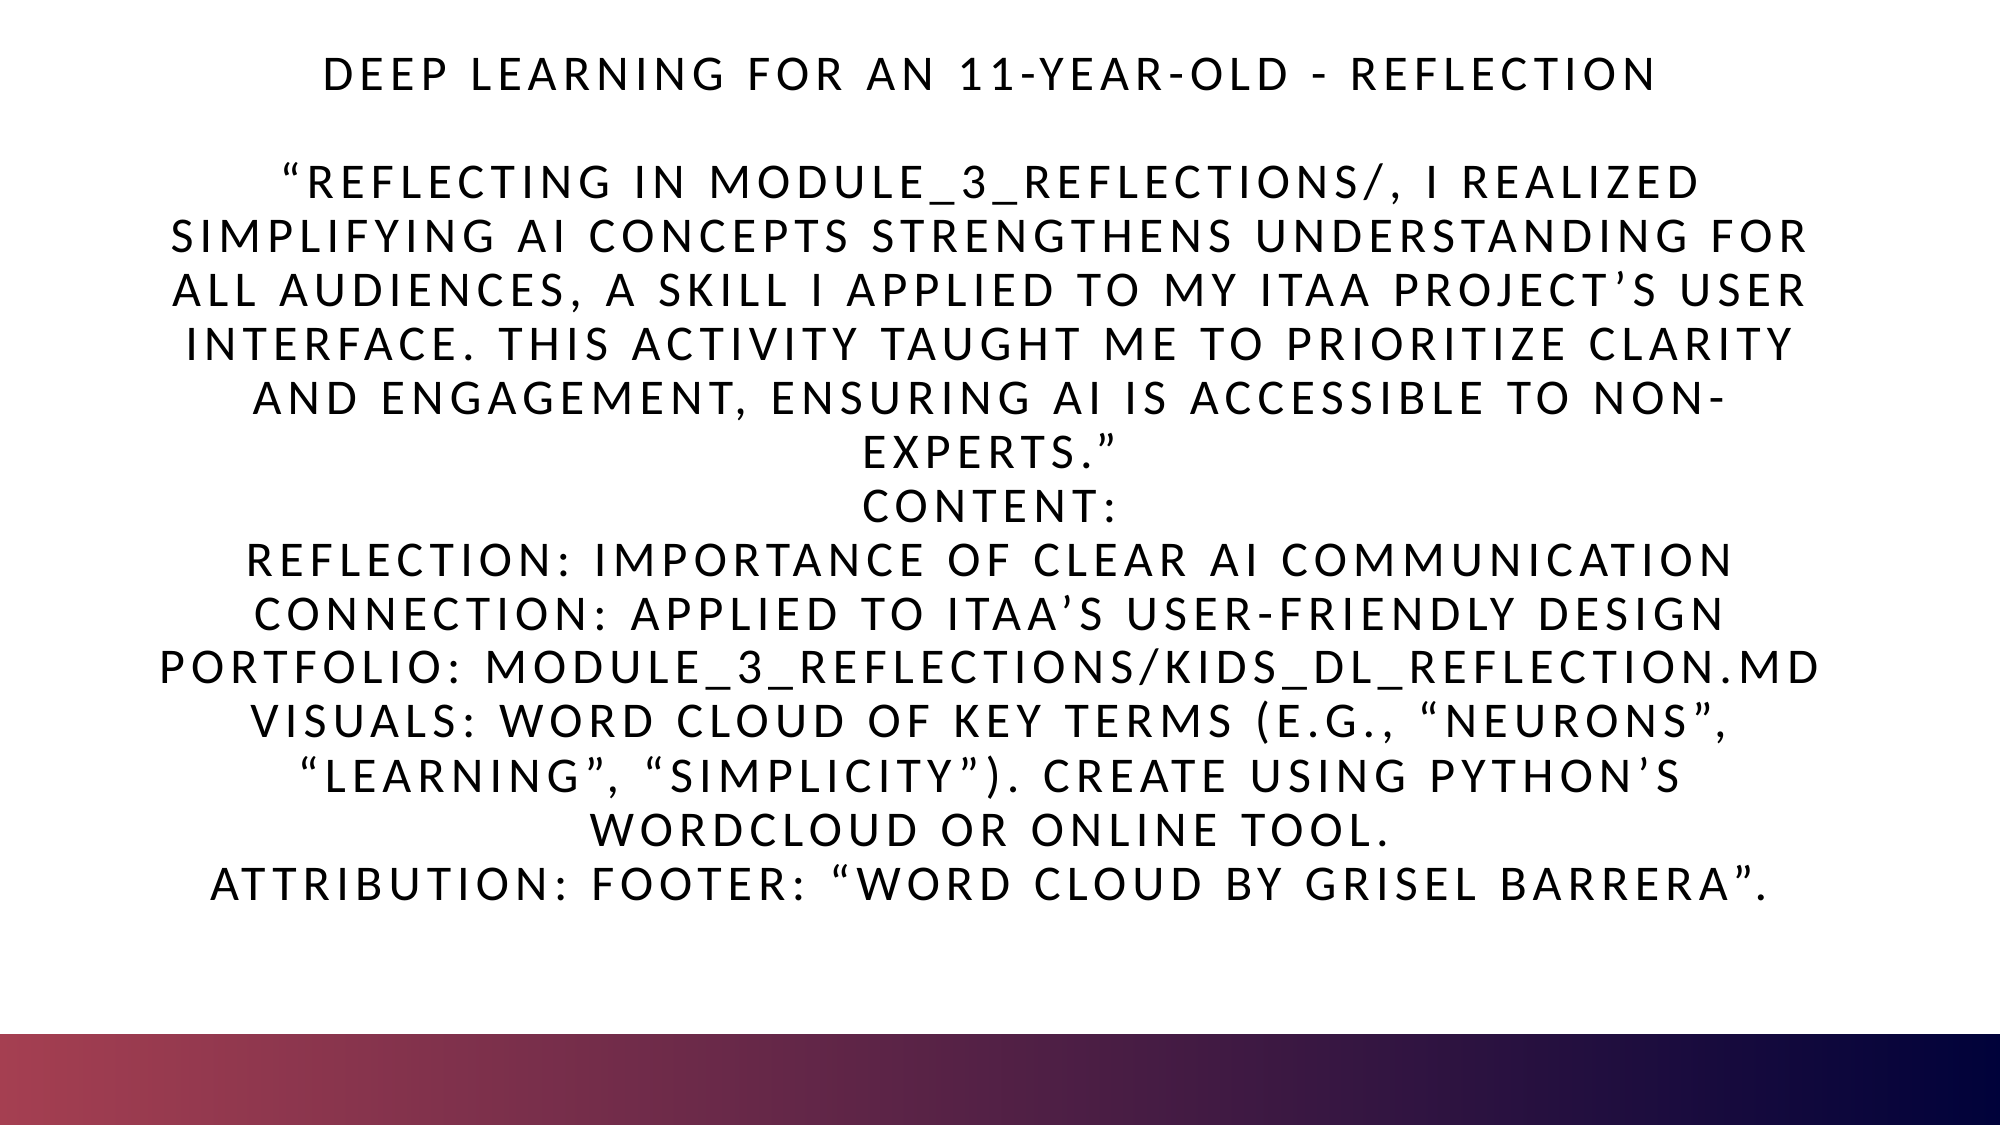

# Deep Learning for an 11-Year-Old - Reflection “Reflecting in module_3_reflections/, I realized simplifying AI concepts strengthens understanding for all audiences, a skill I applied to my ITAA project’s user interface. This activity taught me to prioritize clarity and engagement, ensuring AI is accessible to non-experts.” Content: Reflection: Importance of clear AI communication Connection: Applied to ITAA’s user-friendly design Portfolio: module_3_reflections/kids_dl_reflection.md Visuals: Word cloud of key terms (e.g., “neurons”, “learning”, “simplicity”). Create using Python’s WordCloud or online tool. Attribution: Footer: “Word cloud by Grisel Barrera”.